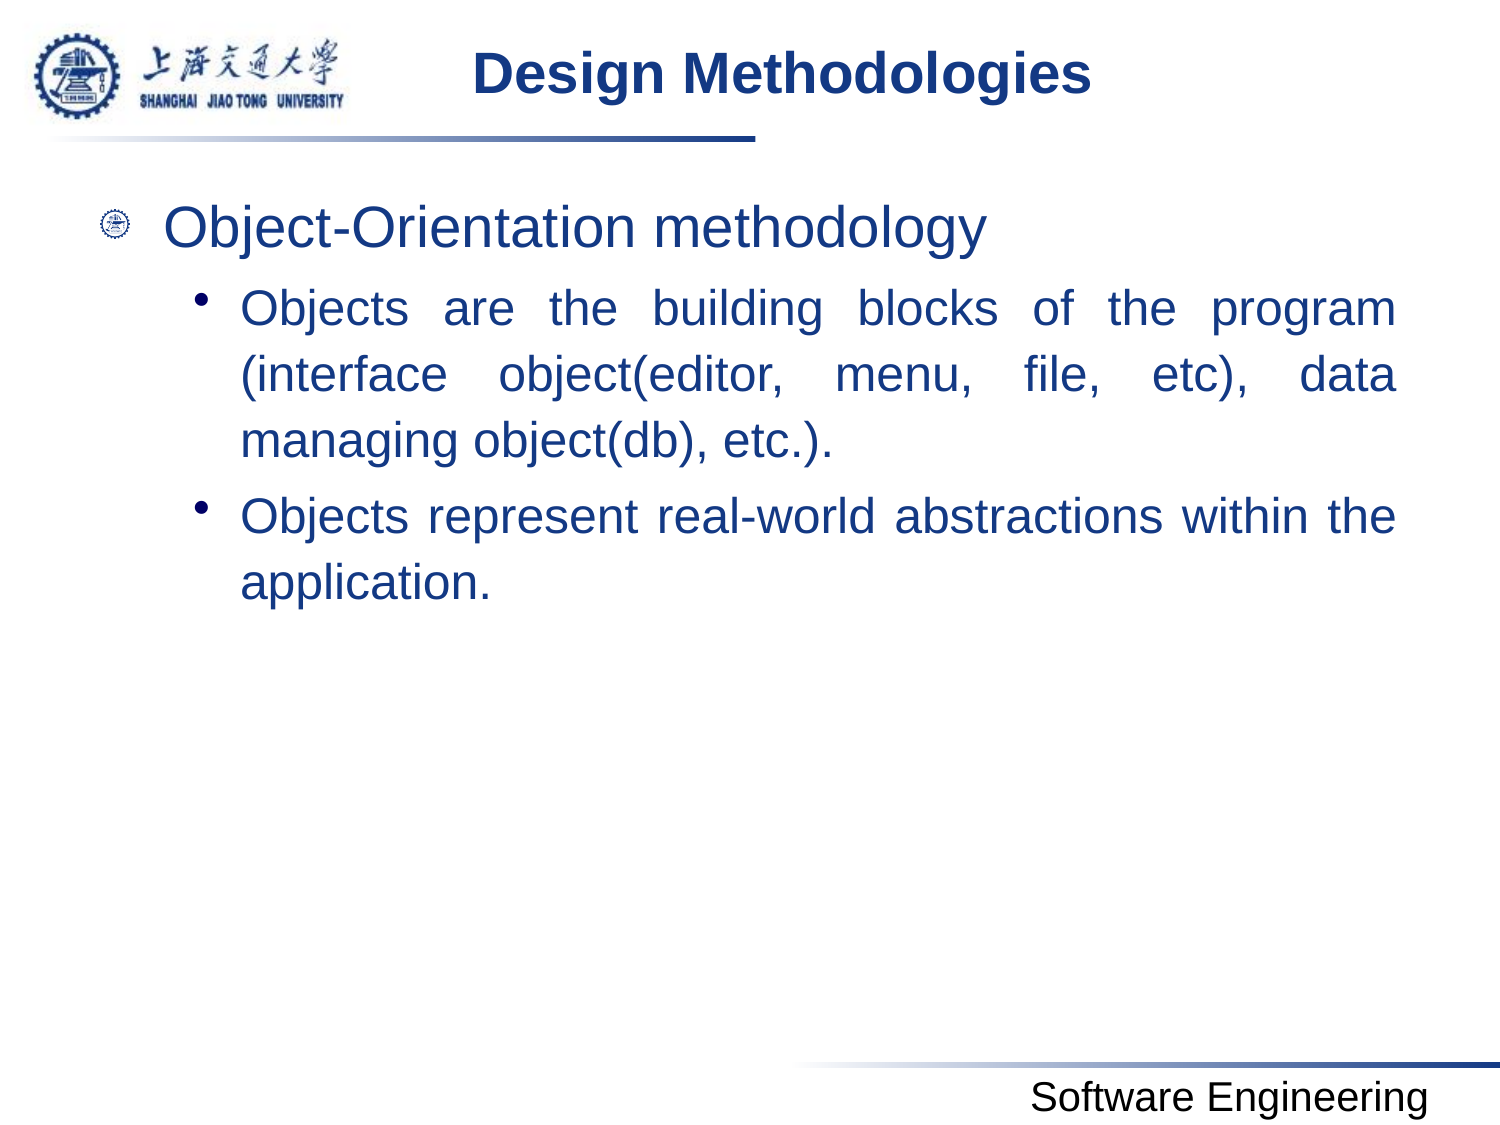

# Design Methodologies
Object-Orientation methodology
Objects are the building blocks of the program (interface object(editor, menu, file, etc), data managing object(db), etc.).
Objects represent real-world abstractions within the application.